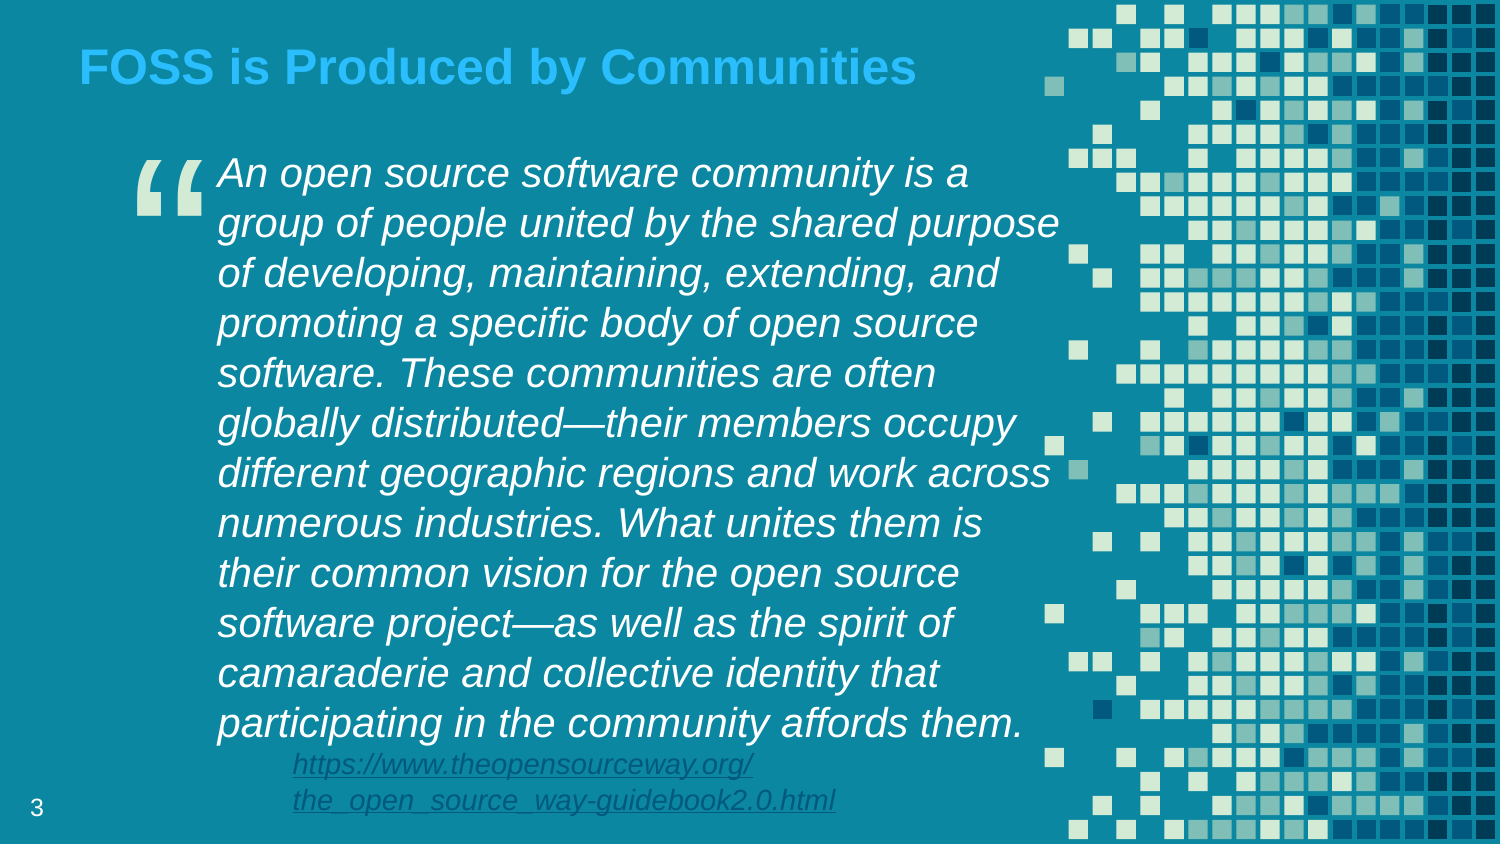

FOSS is Produced by Communities
An open source software community is a group of people united by the shared purpose of developing, maintaining, extending, and promoting a specific body of open source software. These communities are often globally distributed—their members occupy different geographic regions and work across numerous industries. What unites them is their common vision for the open source software project—as well as the spirit of camaraderie and collective identity that participating in the community affords them.
https://www.theopensourceway.org/
the_open_source_way-guidebook2.0.html
3